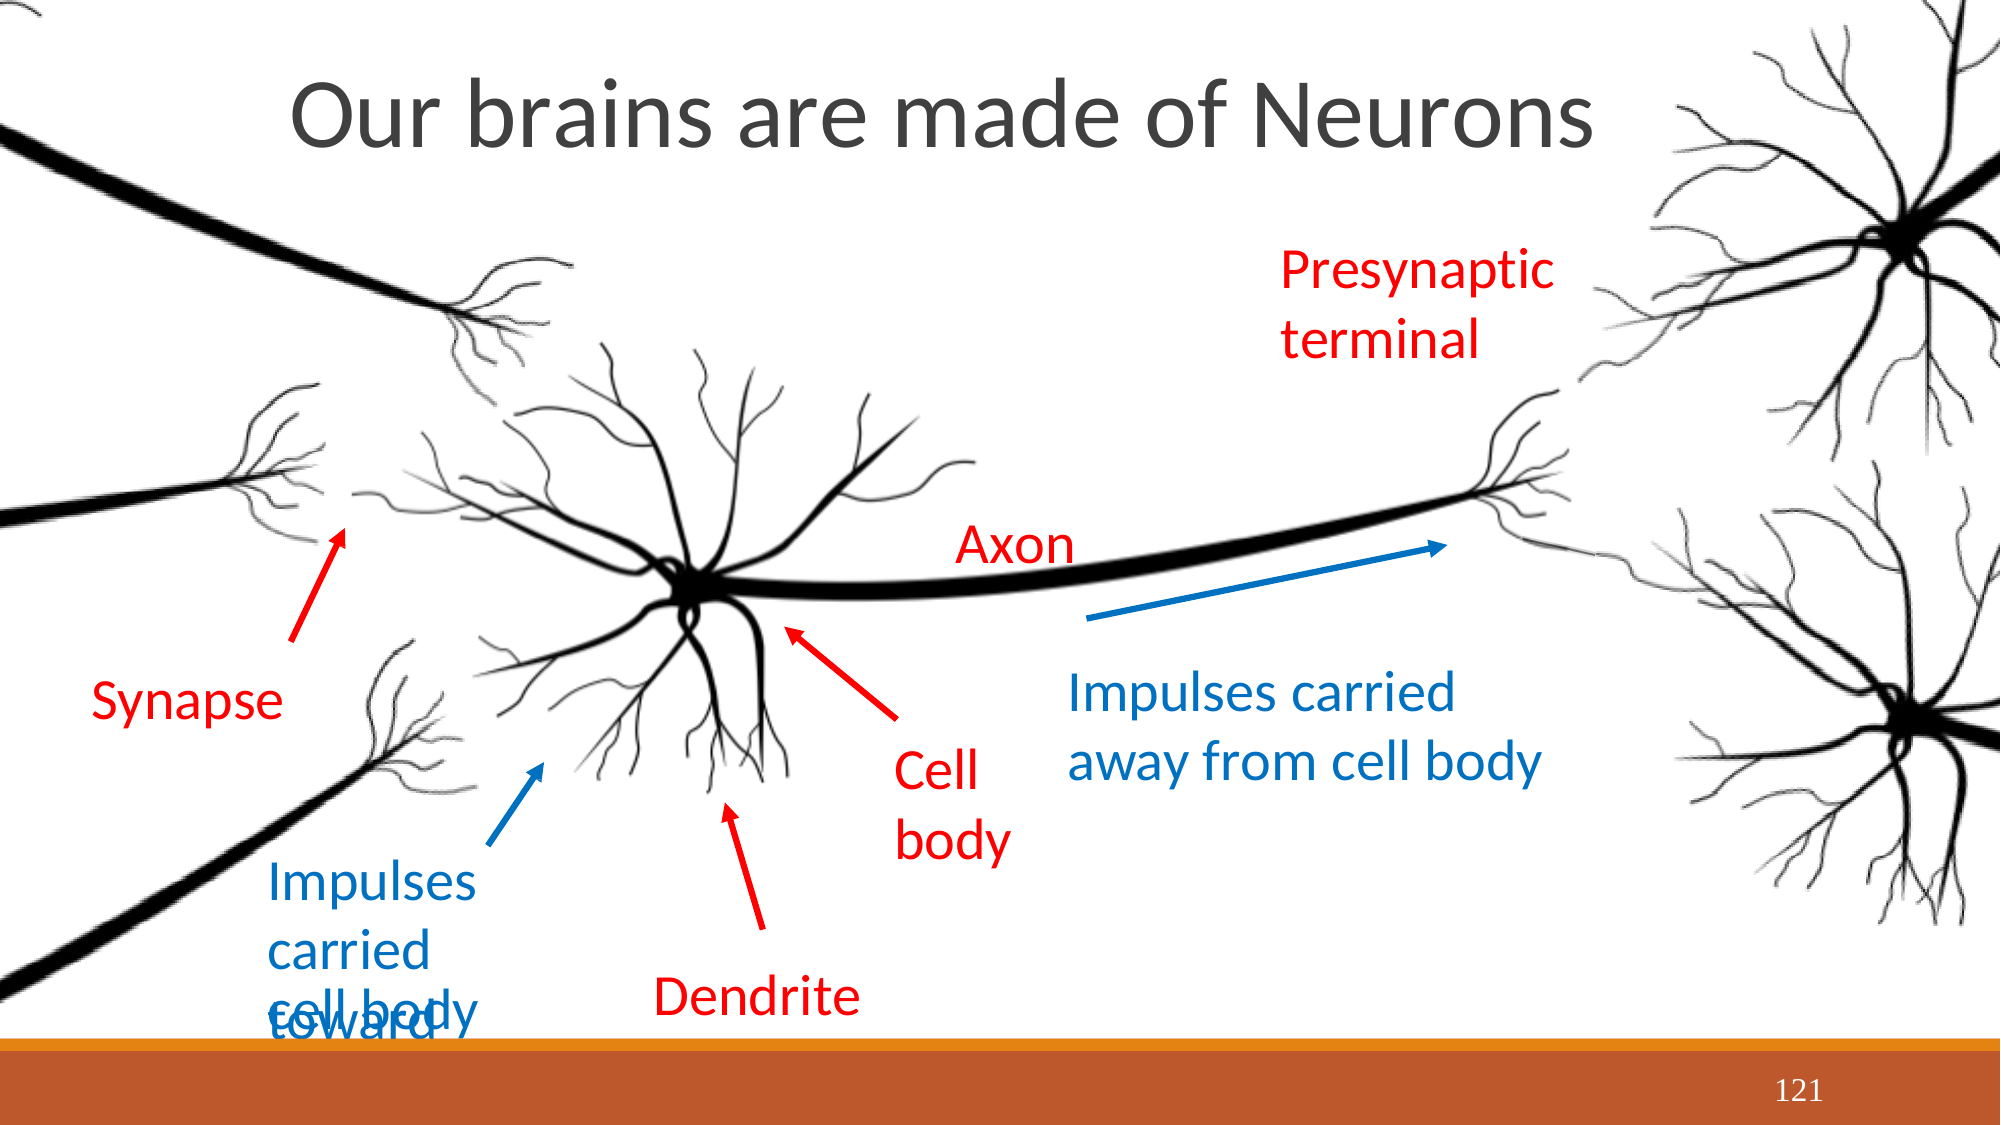

# Our brains are made of Neurons

Presynaptic terminal

Axon

Impulses carried away from cell body

Synapse
Cell body

Impulses carried toward

Dendrite
cell body
Justin Johnson

121

September 18, 2019
Lecture 5 - 46